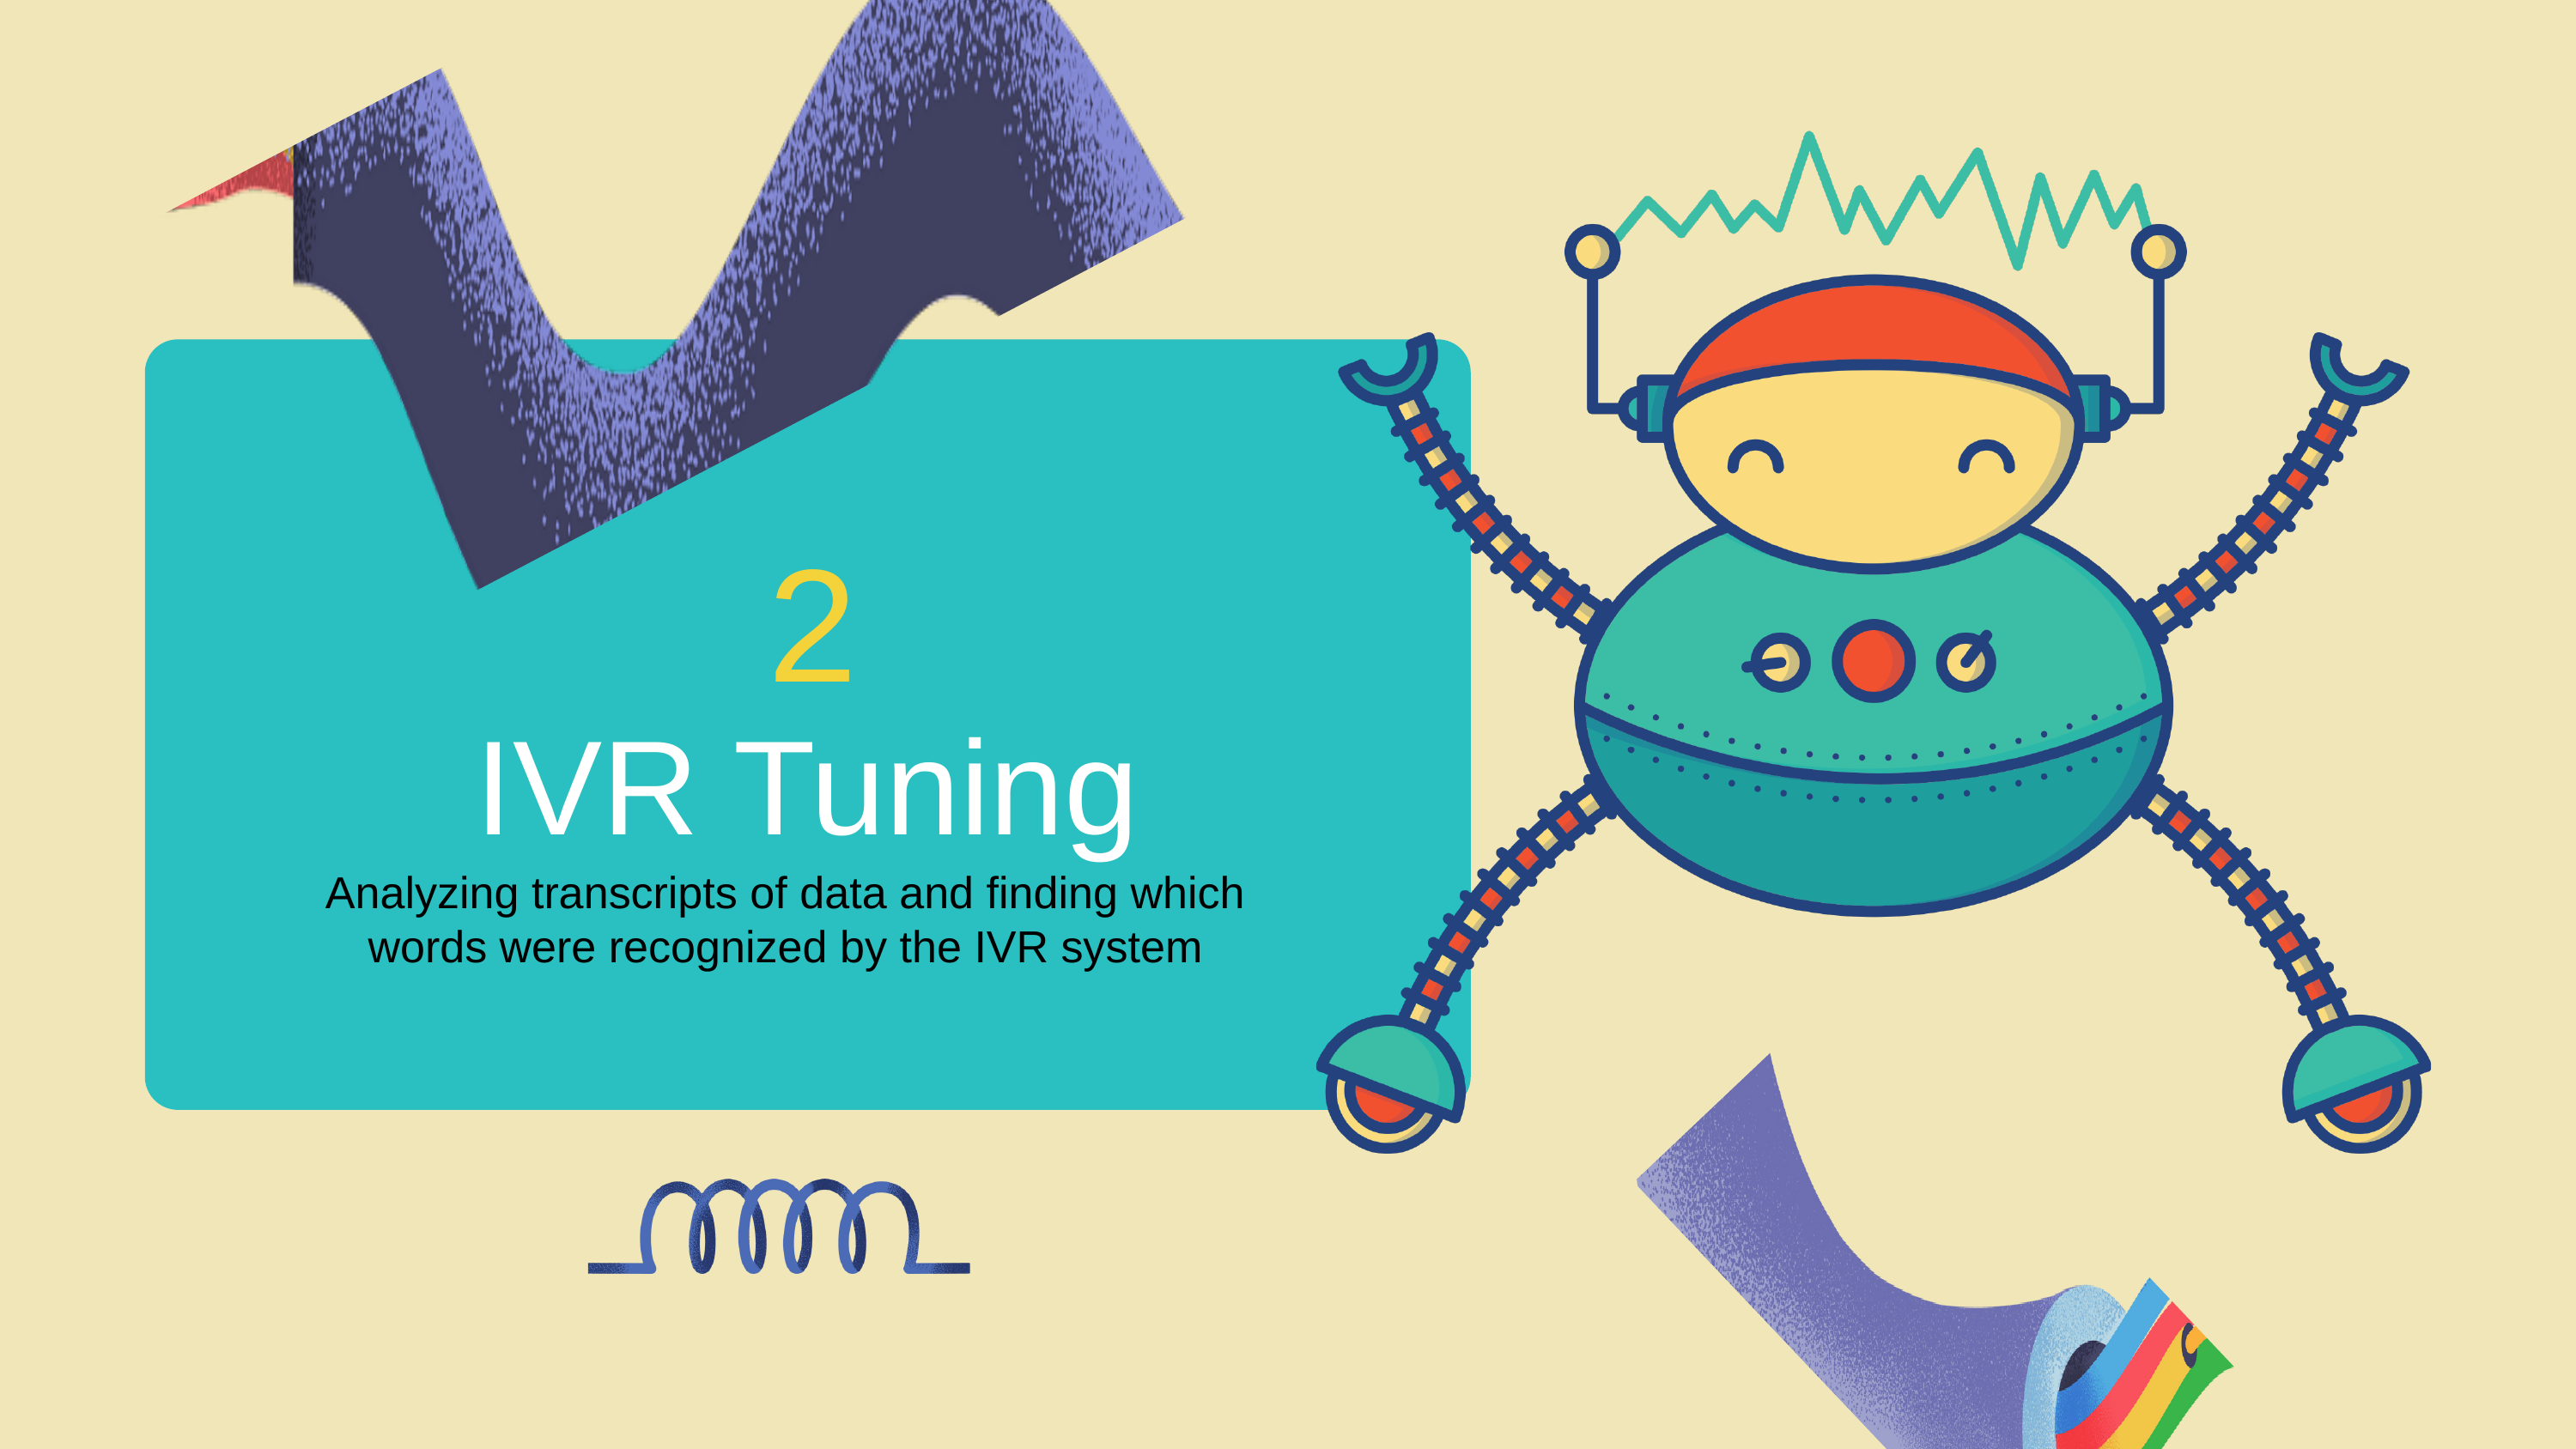

2
IVR Tuning
Analyzing transcripts of data and finding which words were recognized by the IVR system